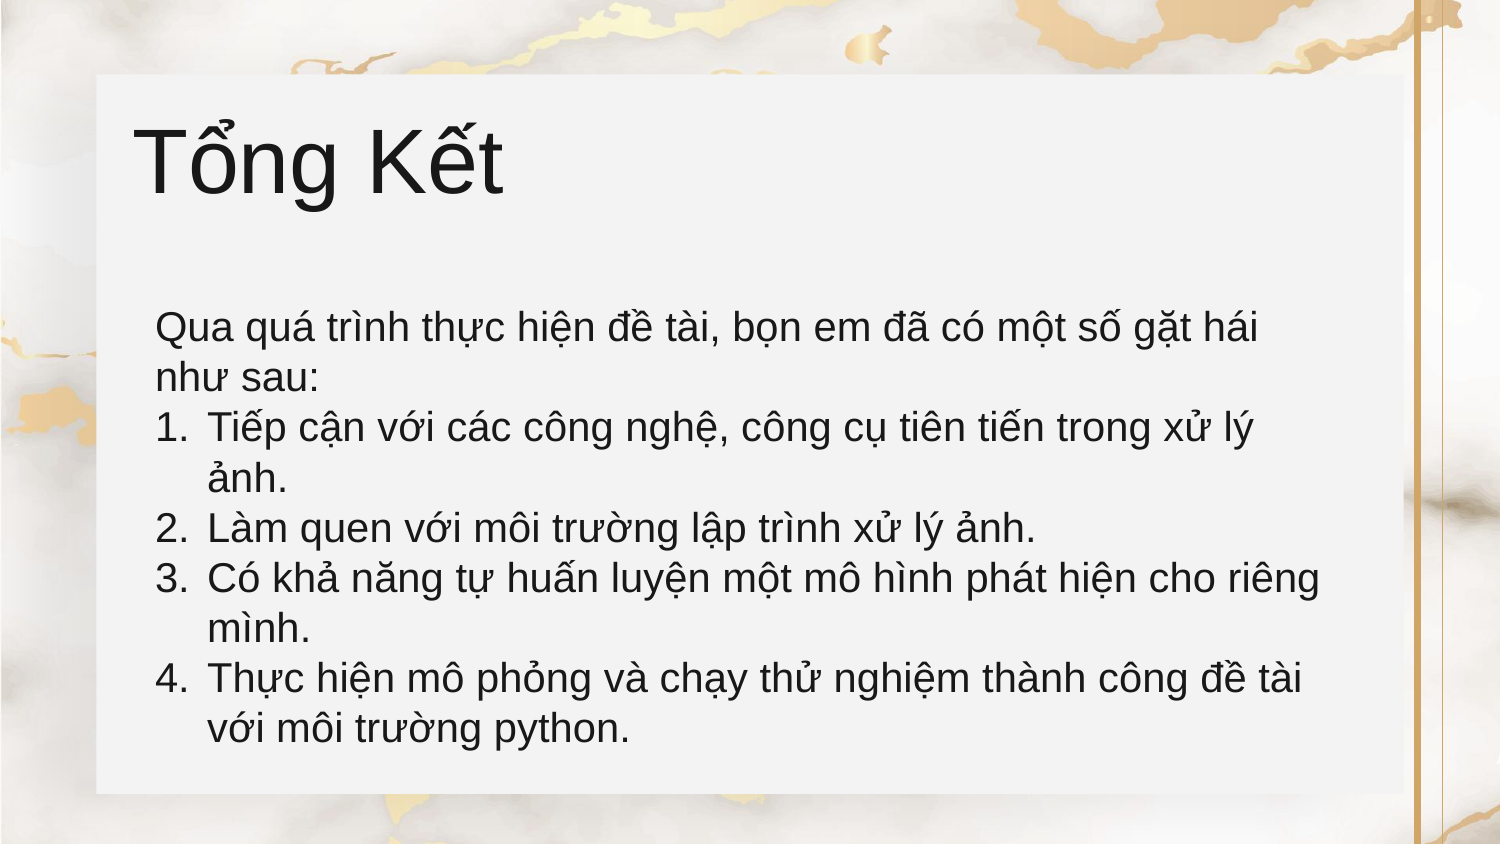

# Tổng Kết
Qua quá trình thực hiện đề tài, bọn em đã có một số gặt hái như sau:
Tiếp cận với các công nghệ, công cụ tiên tiến trong xử lý ảnh.
Làm quen với môi trường lập trình xử lý ảnh.
Có khả năng tự huấn luyện một mô hình phát hiện cho riêng mình.
Thực hiện mô phỏng và chạy thử nghiệm thành công đề tài với môi trường python.